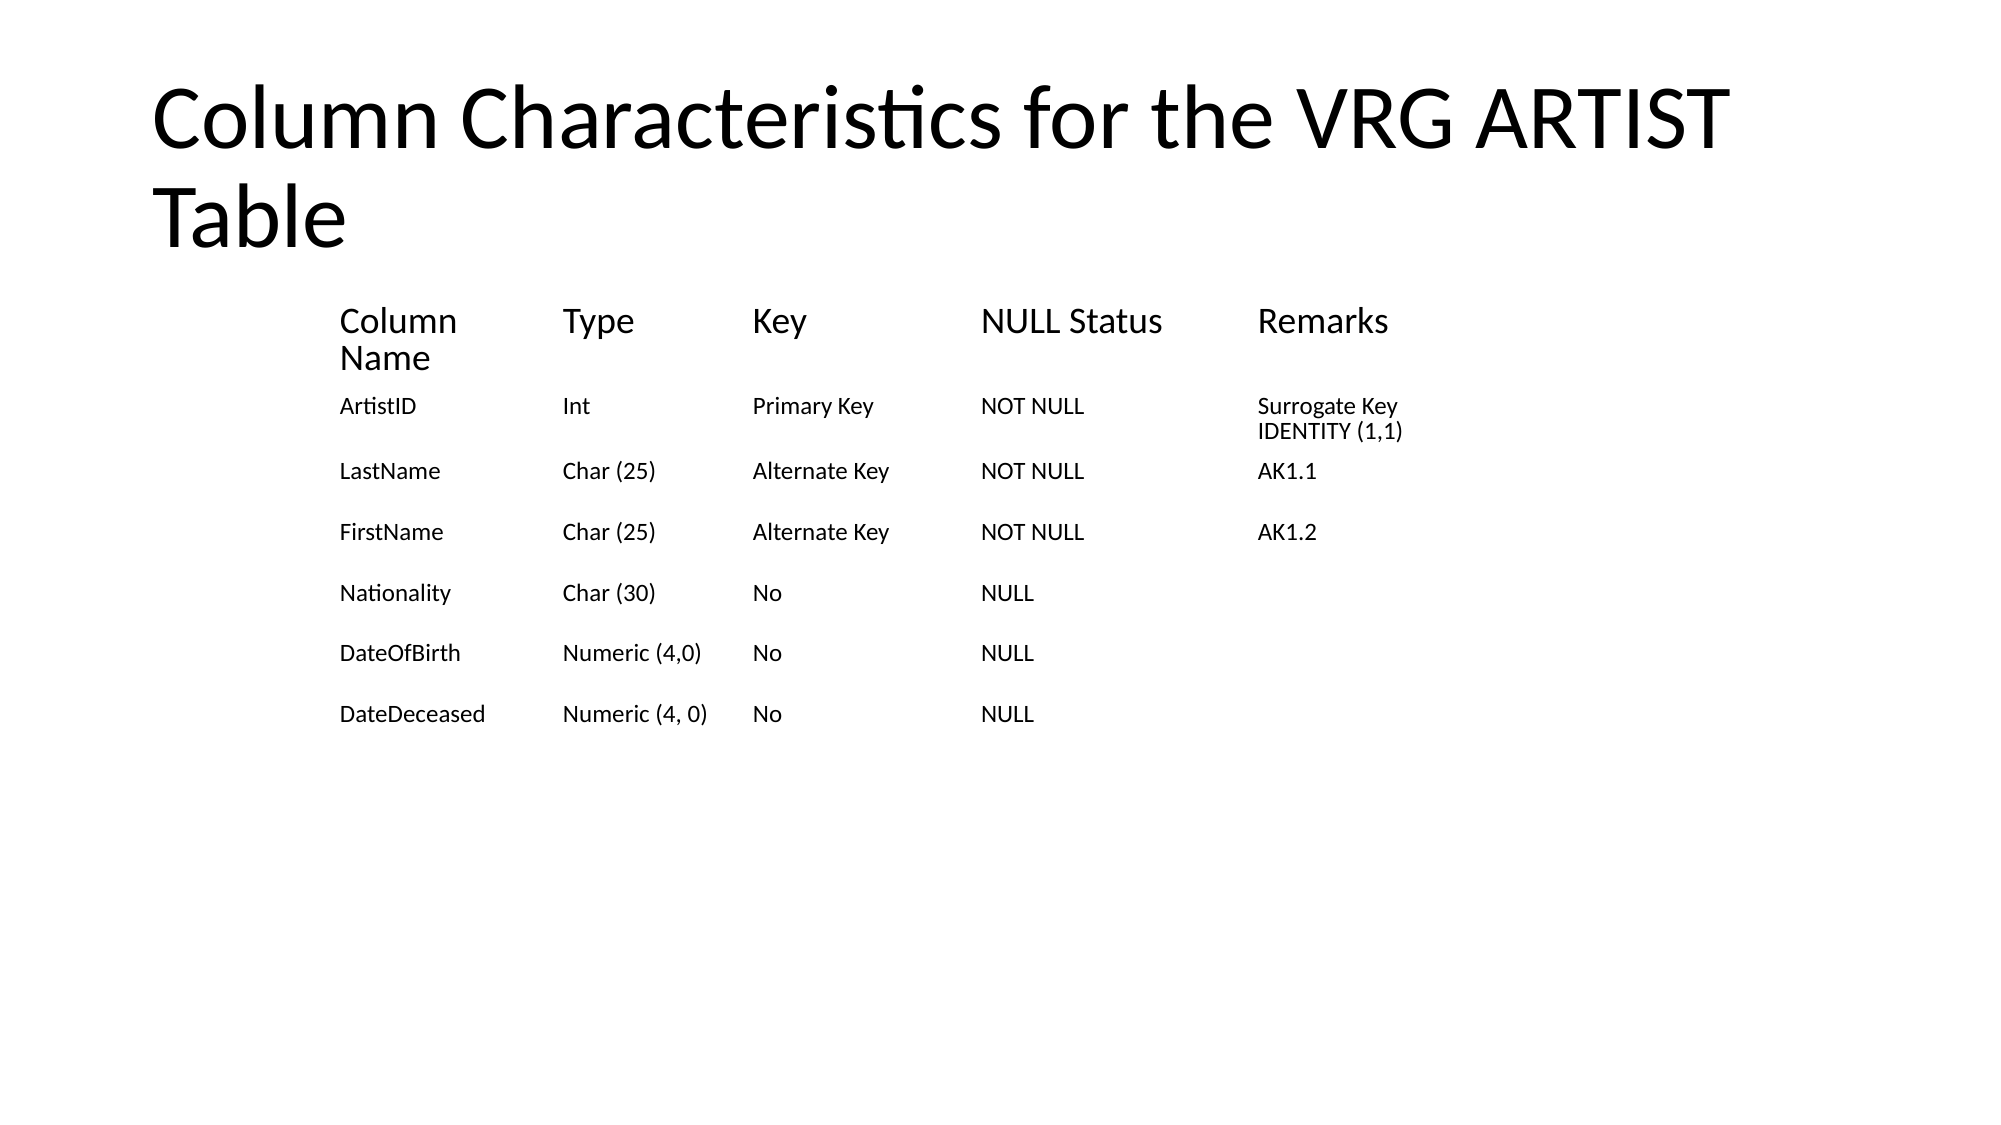

# Column Characteristics for the VRG ARTIST Table
| Column Name | Type | Key | NULL Status | Remarks |
| --- | --- | --- | --- | --- |
| ArtistID | Int | Primary Key | NOT NULL | Surrogate Key IDENTITY (1,1) |
| LastName | Char (25) | Alternate Key | NOT NULL | AK1.1 |
| FirstName | Char (25) | Alternate Key | NOT NULL | AK1.2 |
| Nationality | Char (30) | No | NULL |  |
| DateOfBirth | Numeric (4,0) | No | NULL |  |
| DateDeceased | Numeric (4, 0) | No | NULL |  |